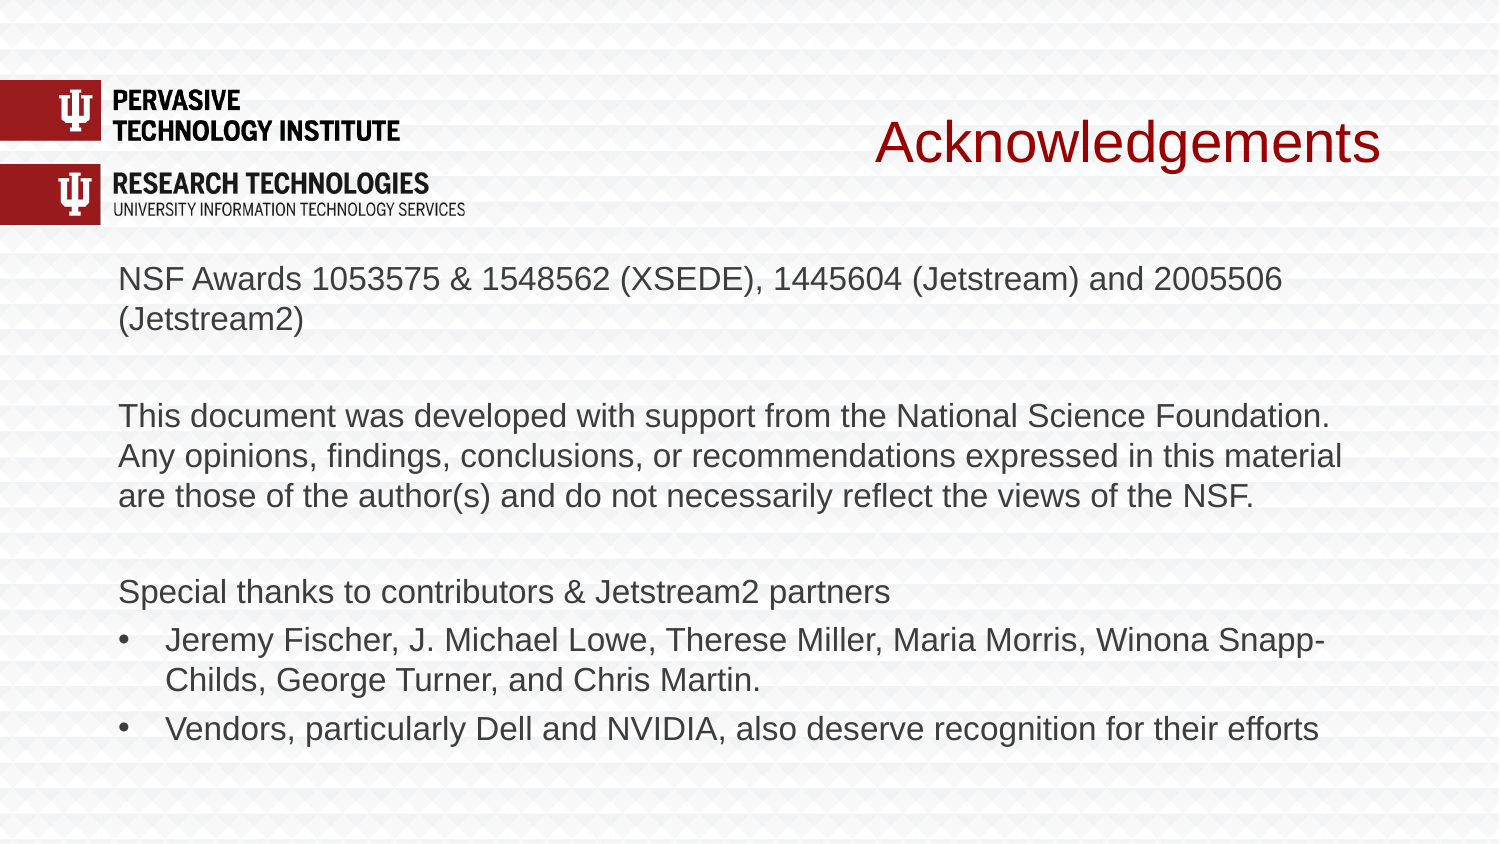

# Acknowledgements
NSF Awards 1053575 & 1548562 (XSEDE), 1445604 (Jetstream) and 2005506 (Jetstream2)

This document was developed with support from the National Science Foundation. Any opinions, findings, conclusions, or recommendations expressed in this material are those of the author(s) and do not necessarily reflect the views of the NSF.

Special thanks to contributors & Jetstream2 partners
Jeremy Fischer, J. Michael Lowe, Therese Miller, Maria Morris, Winona Snapp-Childs, George Turner, and Chris Martin.
Vendors, particularly Dell and NVIDIA, also deserve recognition for their efforts